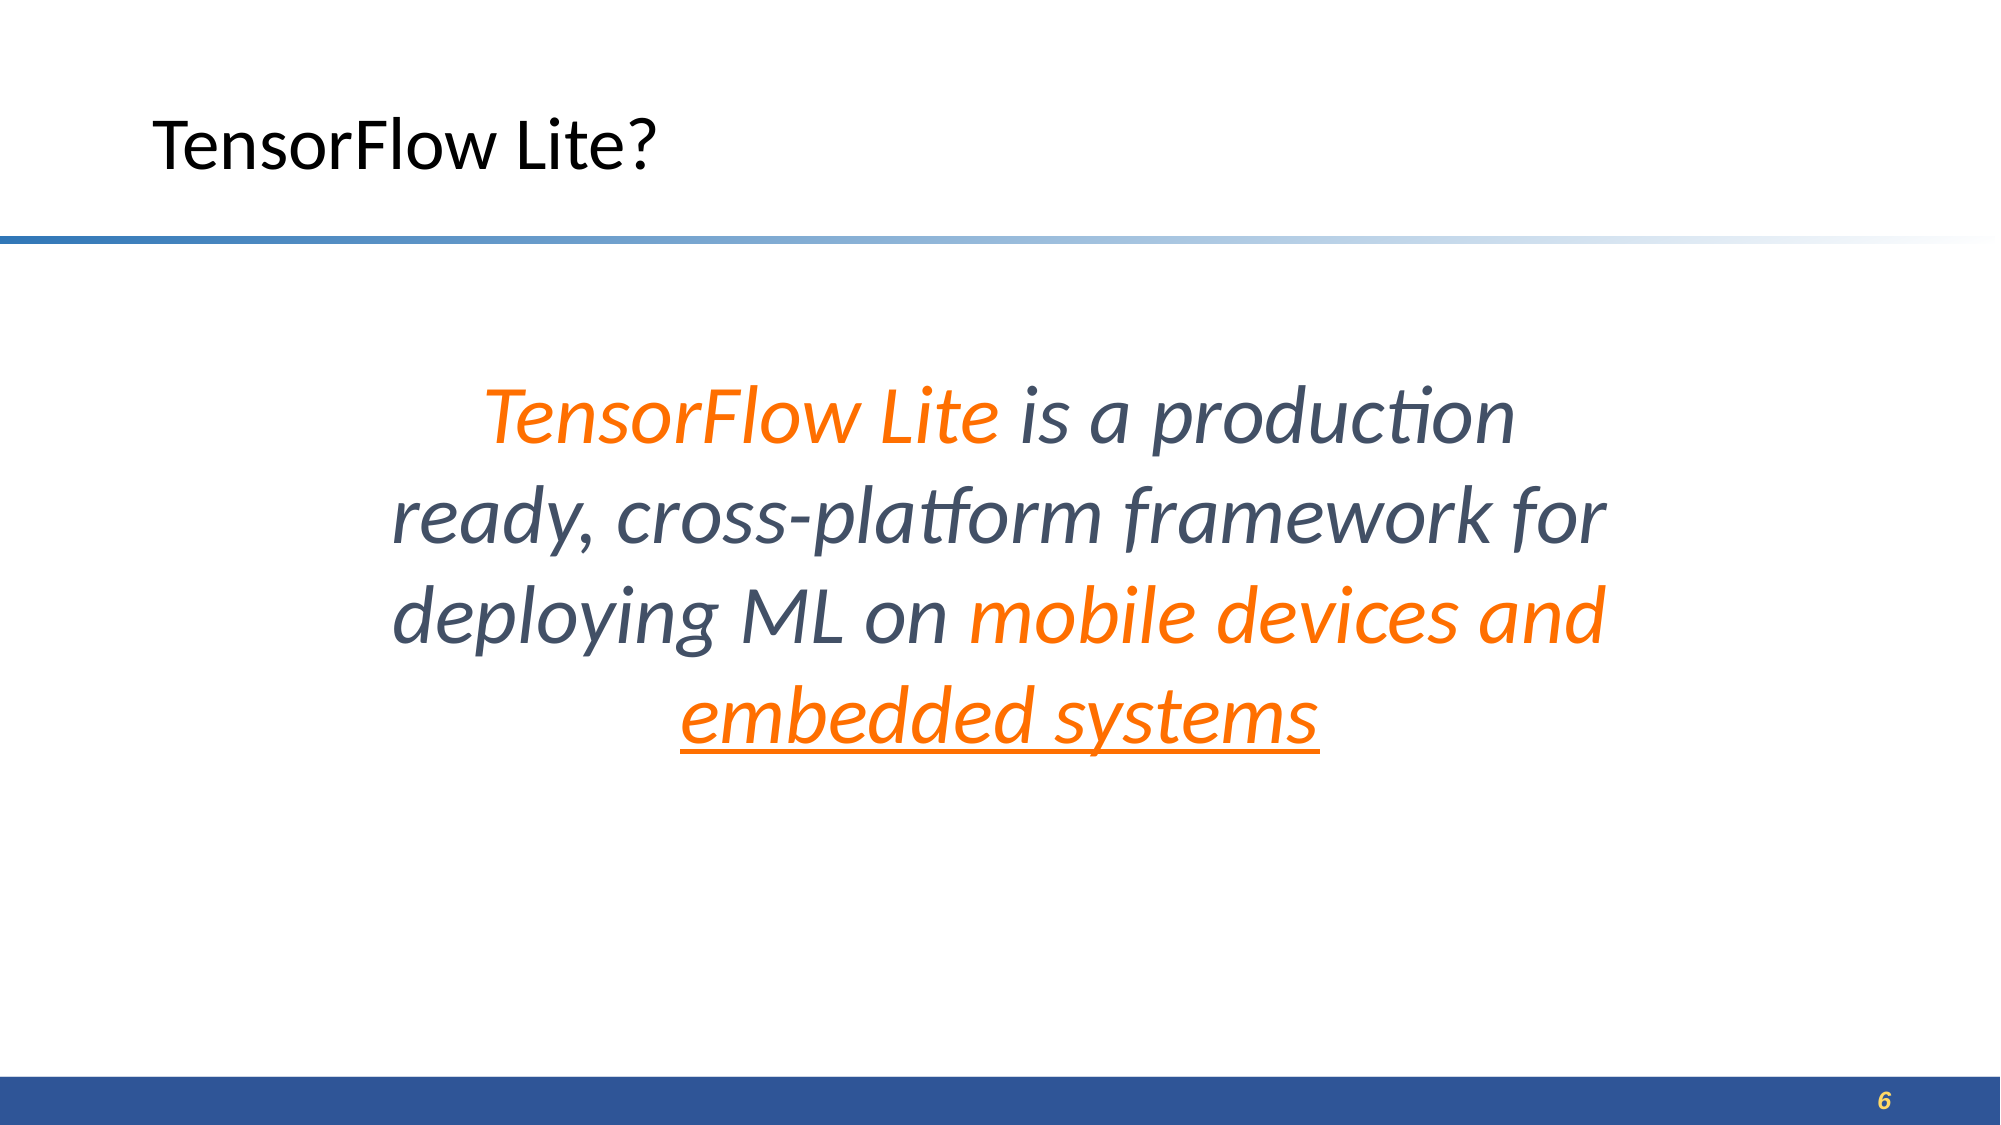

# TensorFlow Lite?
TensorFlow Lite is a production
ready, cross-platform framework for
deploying ML on mobile devices and
embedded systems